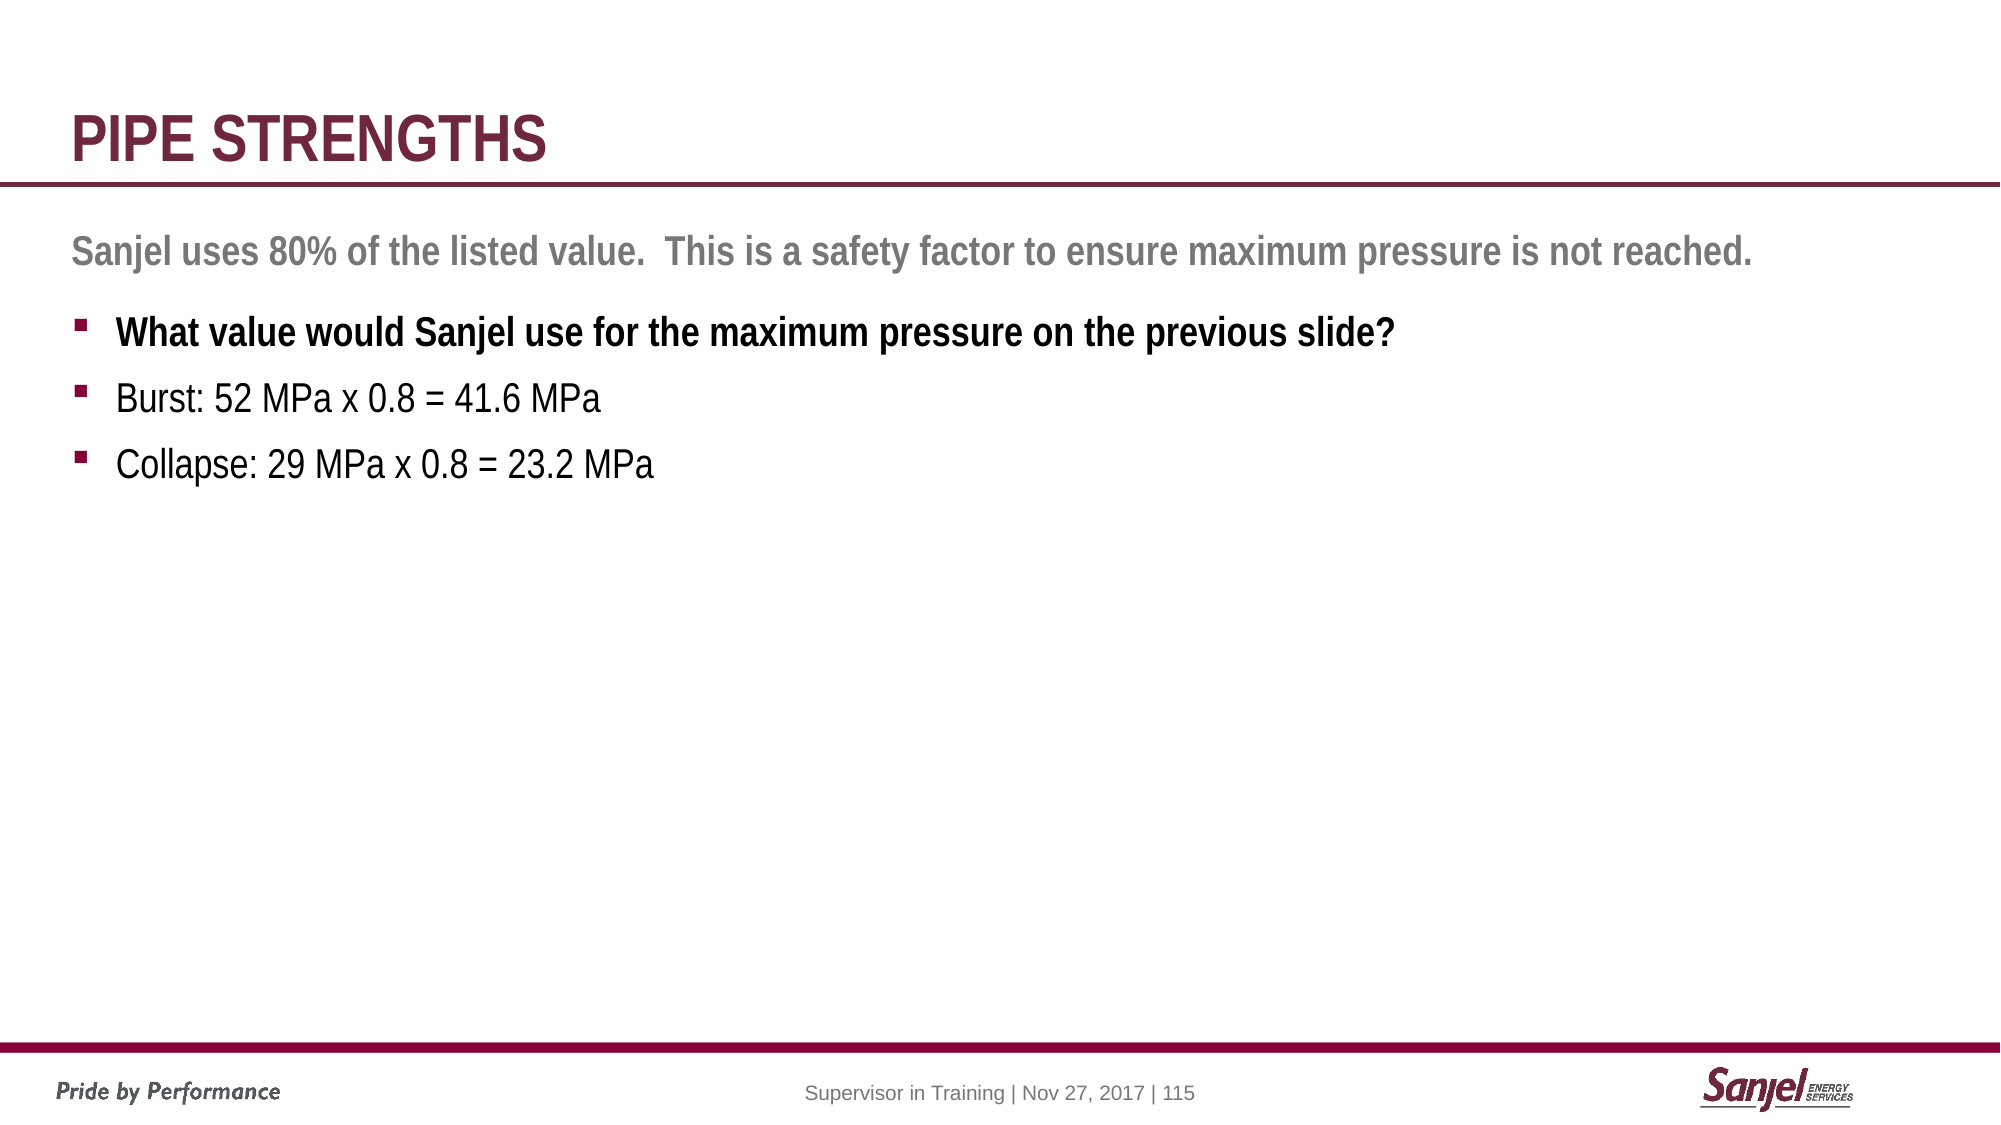

# Pipe Strengths
Sanjel uses 80% of the listed value.  This is a safety factor to ensure maximum pressure is not reached.
What value would Sanjel use for the maximum pressure on the previous slide?
Burst: 52 MPa x 0.8 = 41.6 MPa
Collapse: 29 MPa x 0.8 = 23.2 MPa